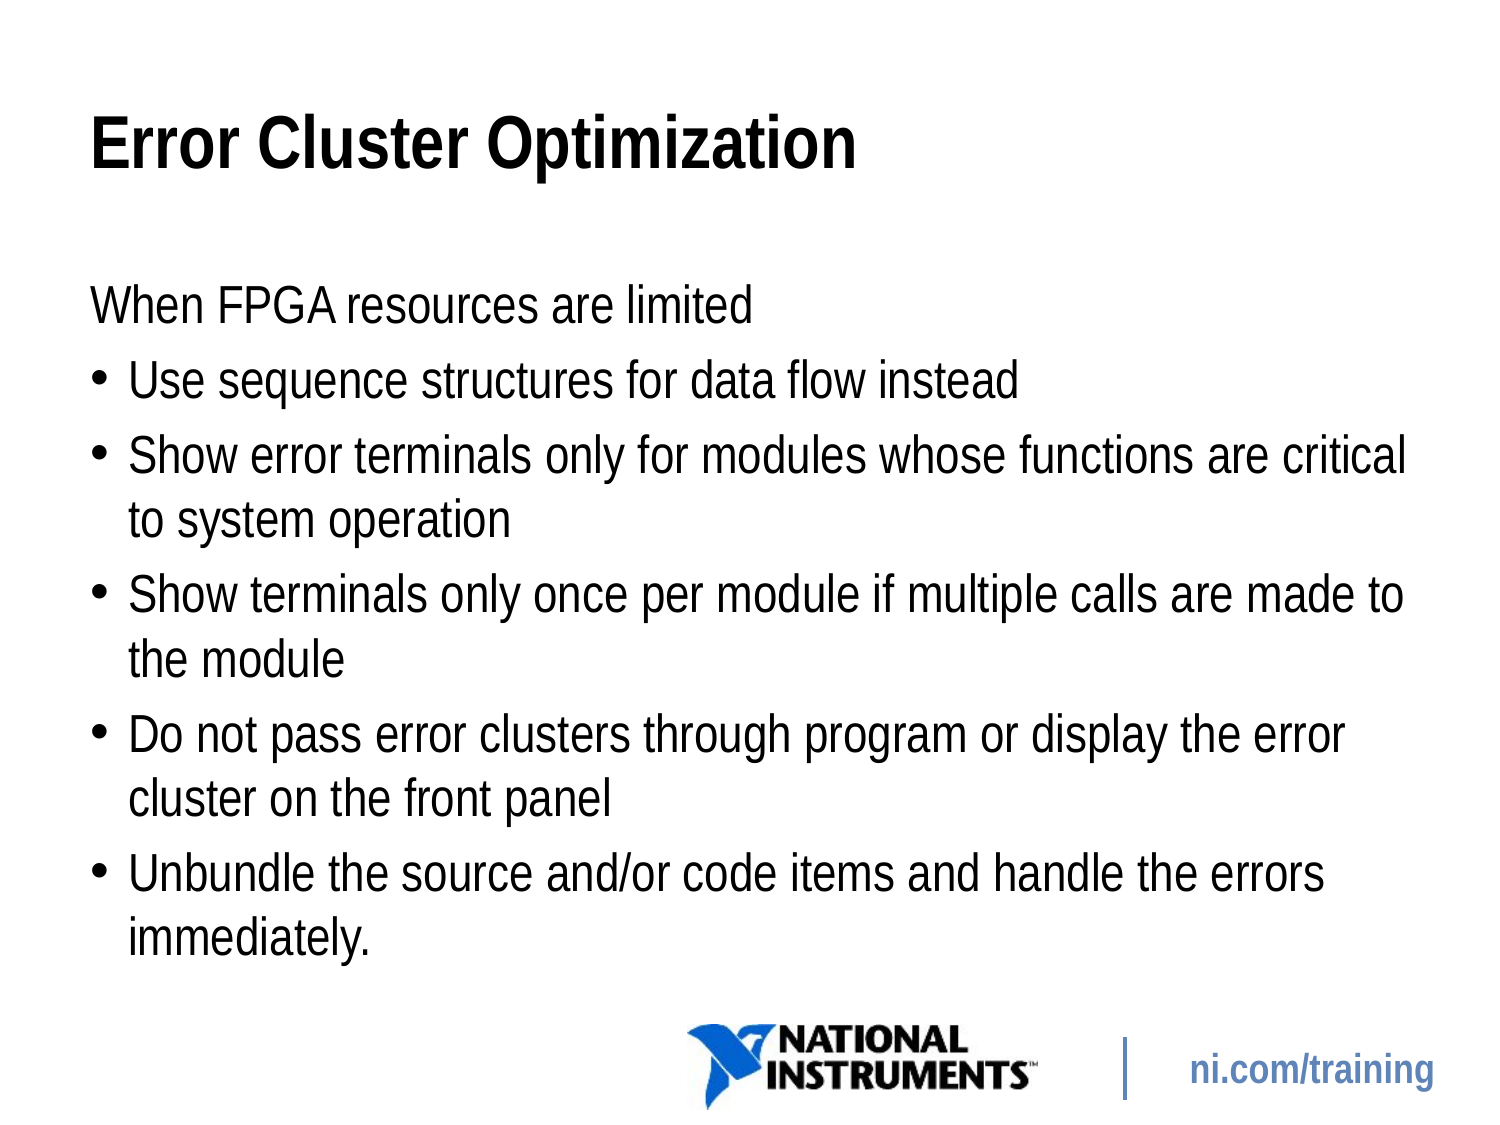

# Error Cluster Optimization
When FPGA resources are limited
Use sequence structures for data flow instead
Show error terminals only for modules whose functions are critical to system operation
Show terminals only once per module if multiple calls are made to the module
Do not pass error clusters through program or display the error cluster on the front panel
Unbundle the source and/or code items and handle the errors immediately.